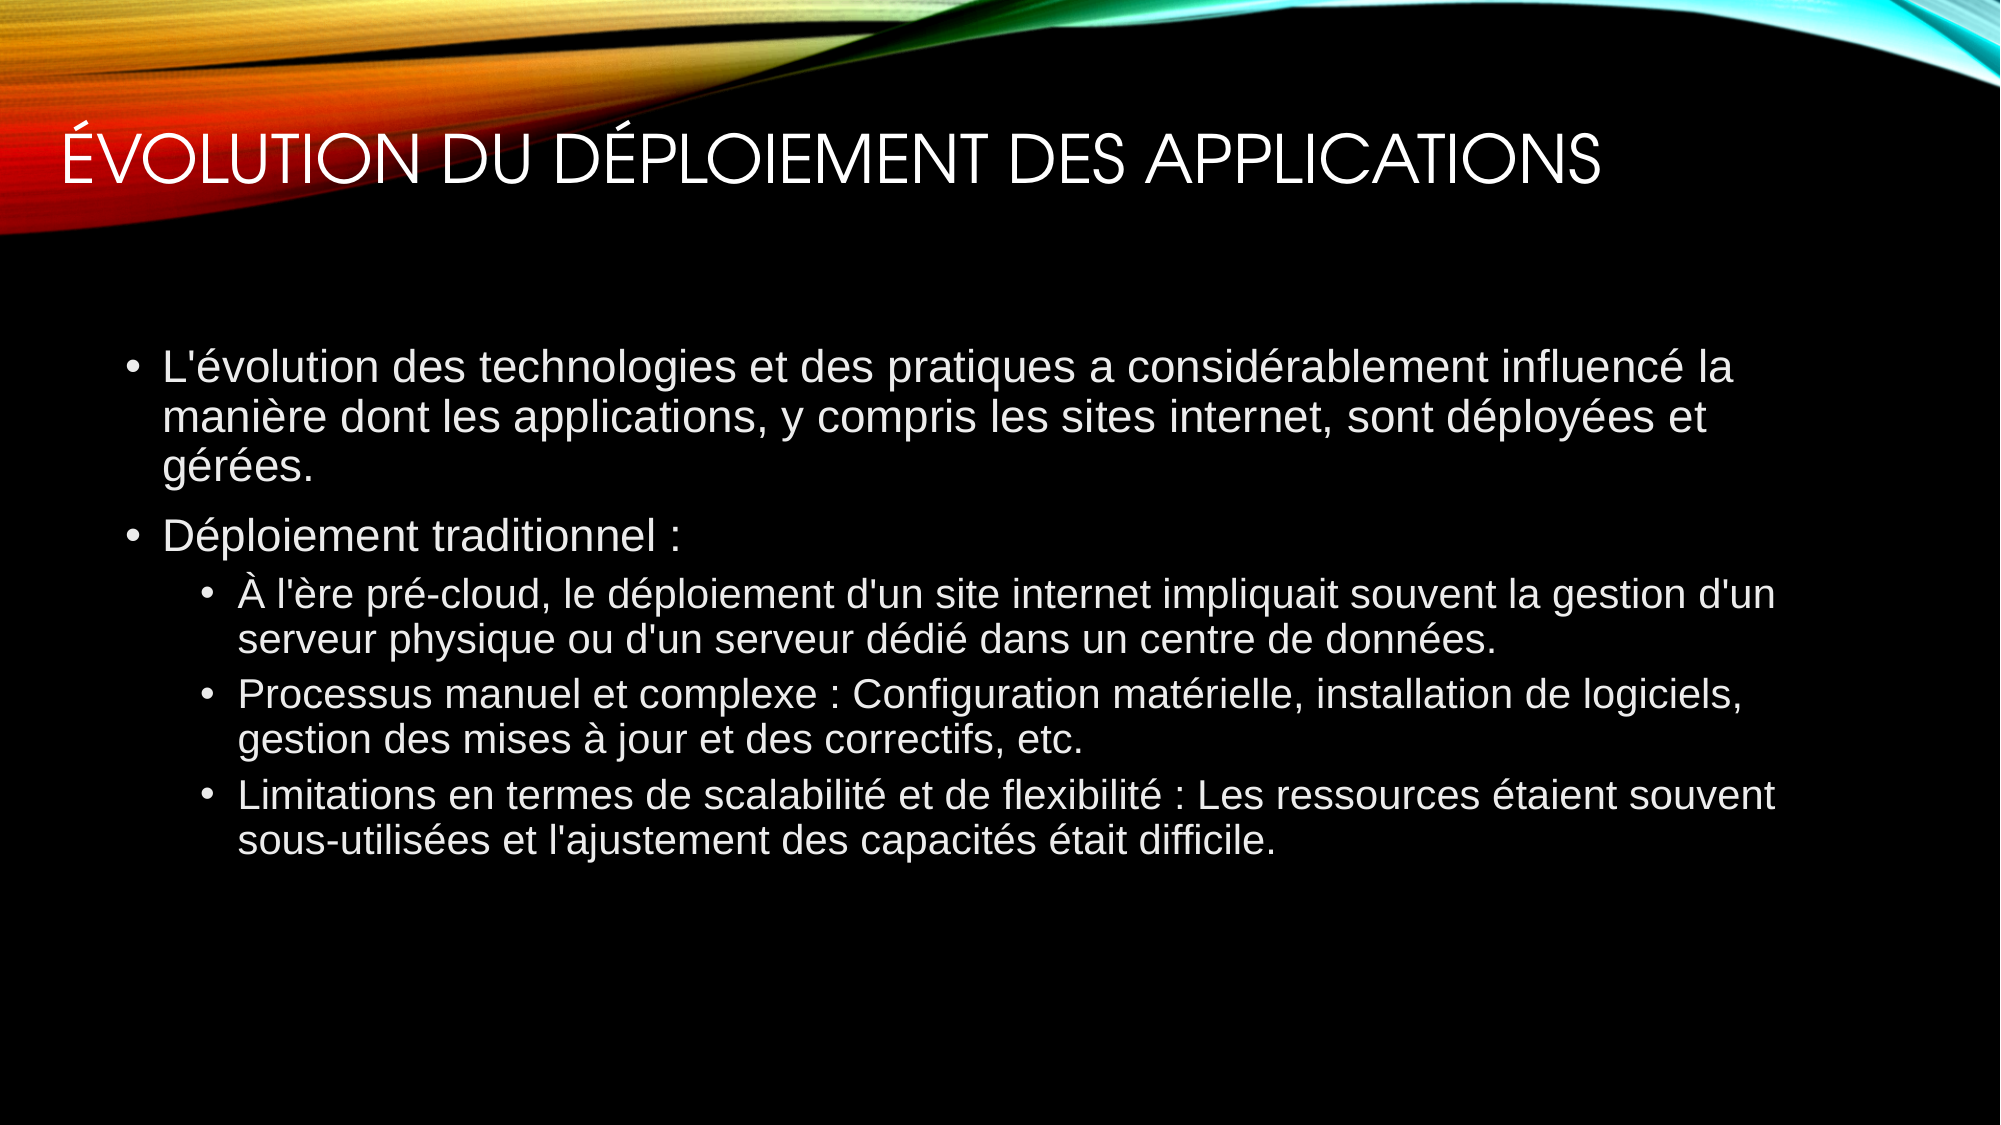

# ÉVOLUTION du DÉPLOIEMENT des applications
L'évolution des technologies et des pratiques a considérablement influencé la manière dont les applications, y compris les sites internet, sont déployées et gérées.
Déploiement traditionnel :
À l'ère pré-cloud, le déploiement d'un site internet impliquait souvent la gestion d'un serveur physique ou d'un serveur dédié dans un centre de données.
Processus manuel et complexe : Configuration matérielle, installation de logiciels, gestion des mises à jour et des correctifs, etc.
Limitations en termes de scalabilité et de flexibilité : Les ressources étaient souvent sous-utilisées et l'ajustement des capacités était difficile.